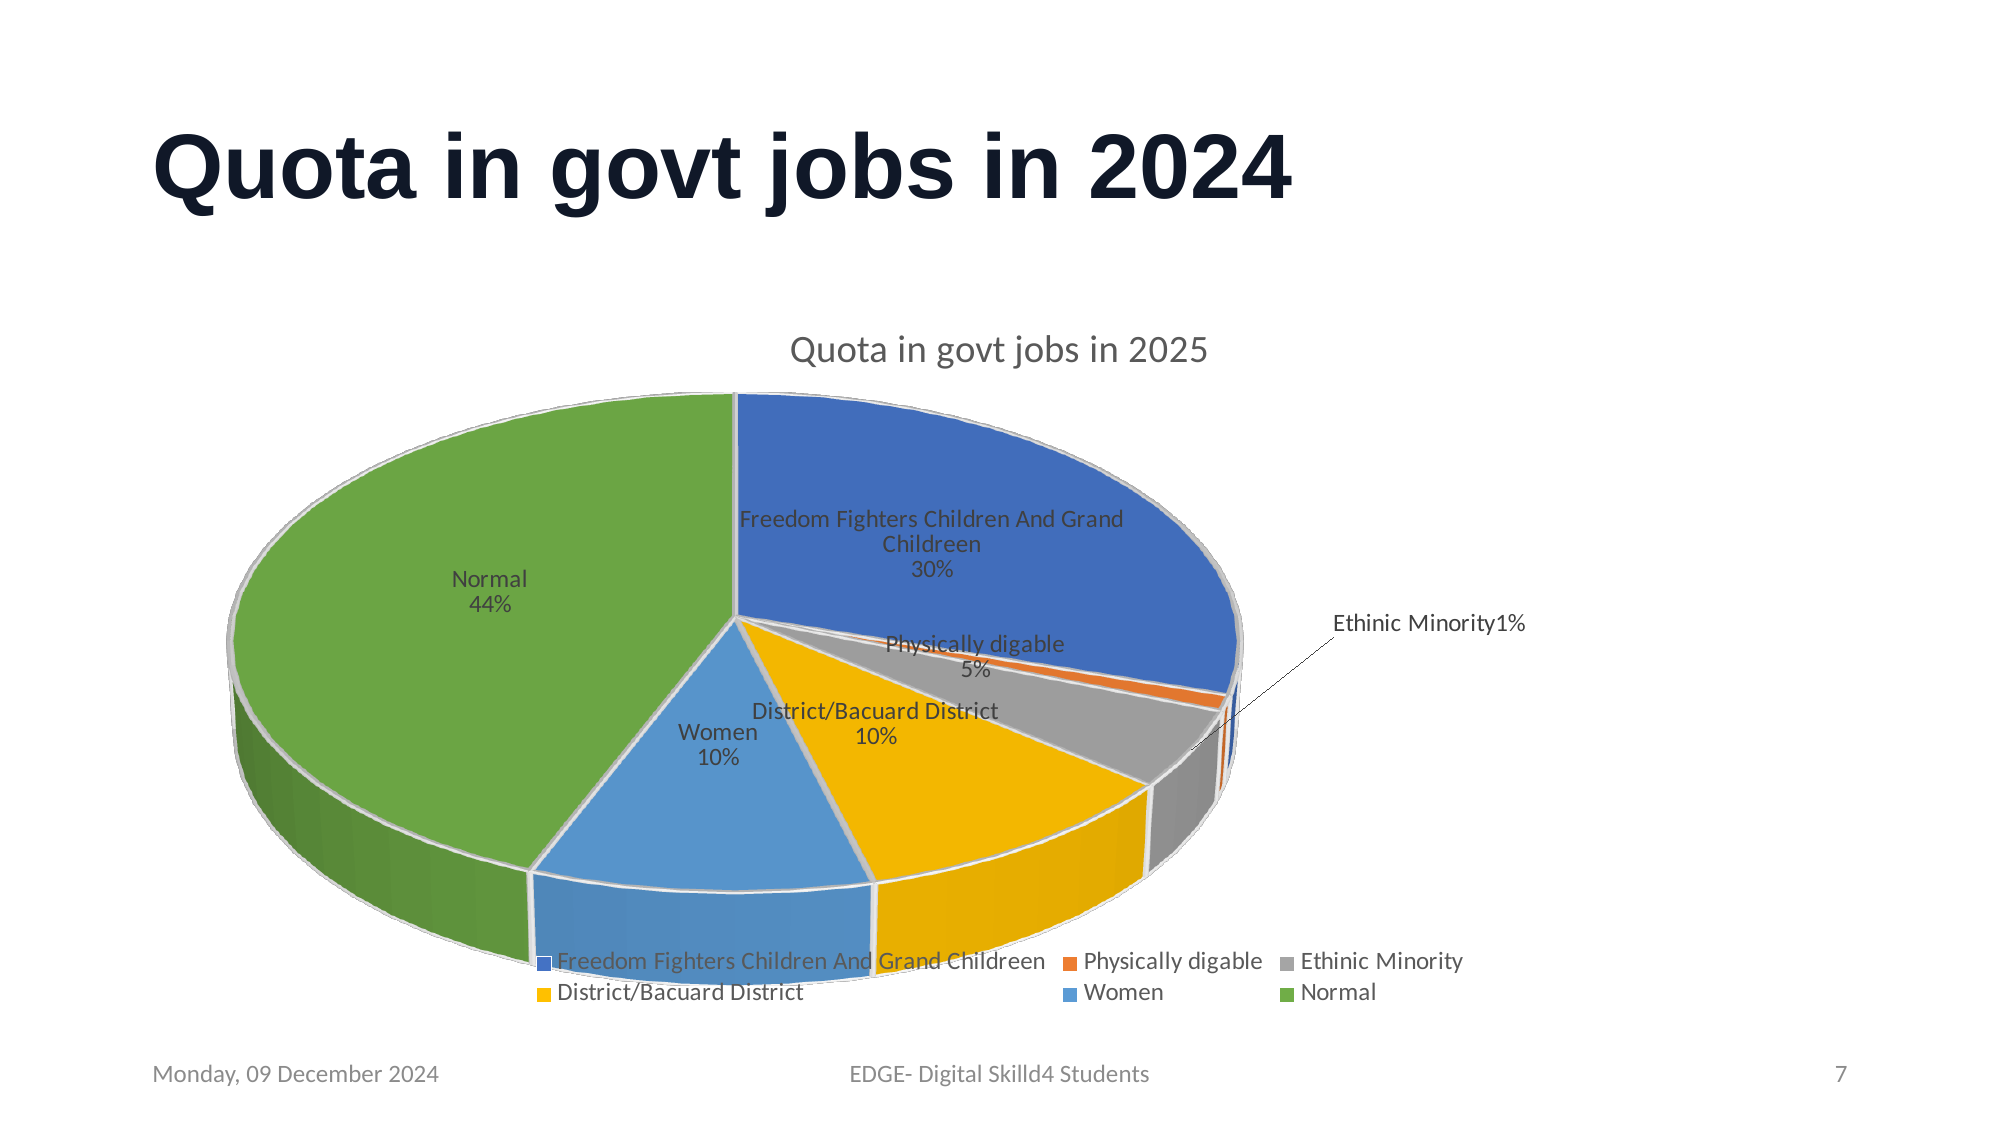

# Quota in govt jobs in 2024

[unsupported chart]

Monday, 09 December 2024
EDGE- Digital Skilld4 Students
7